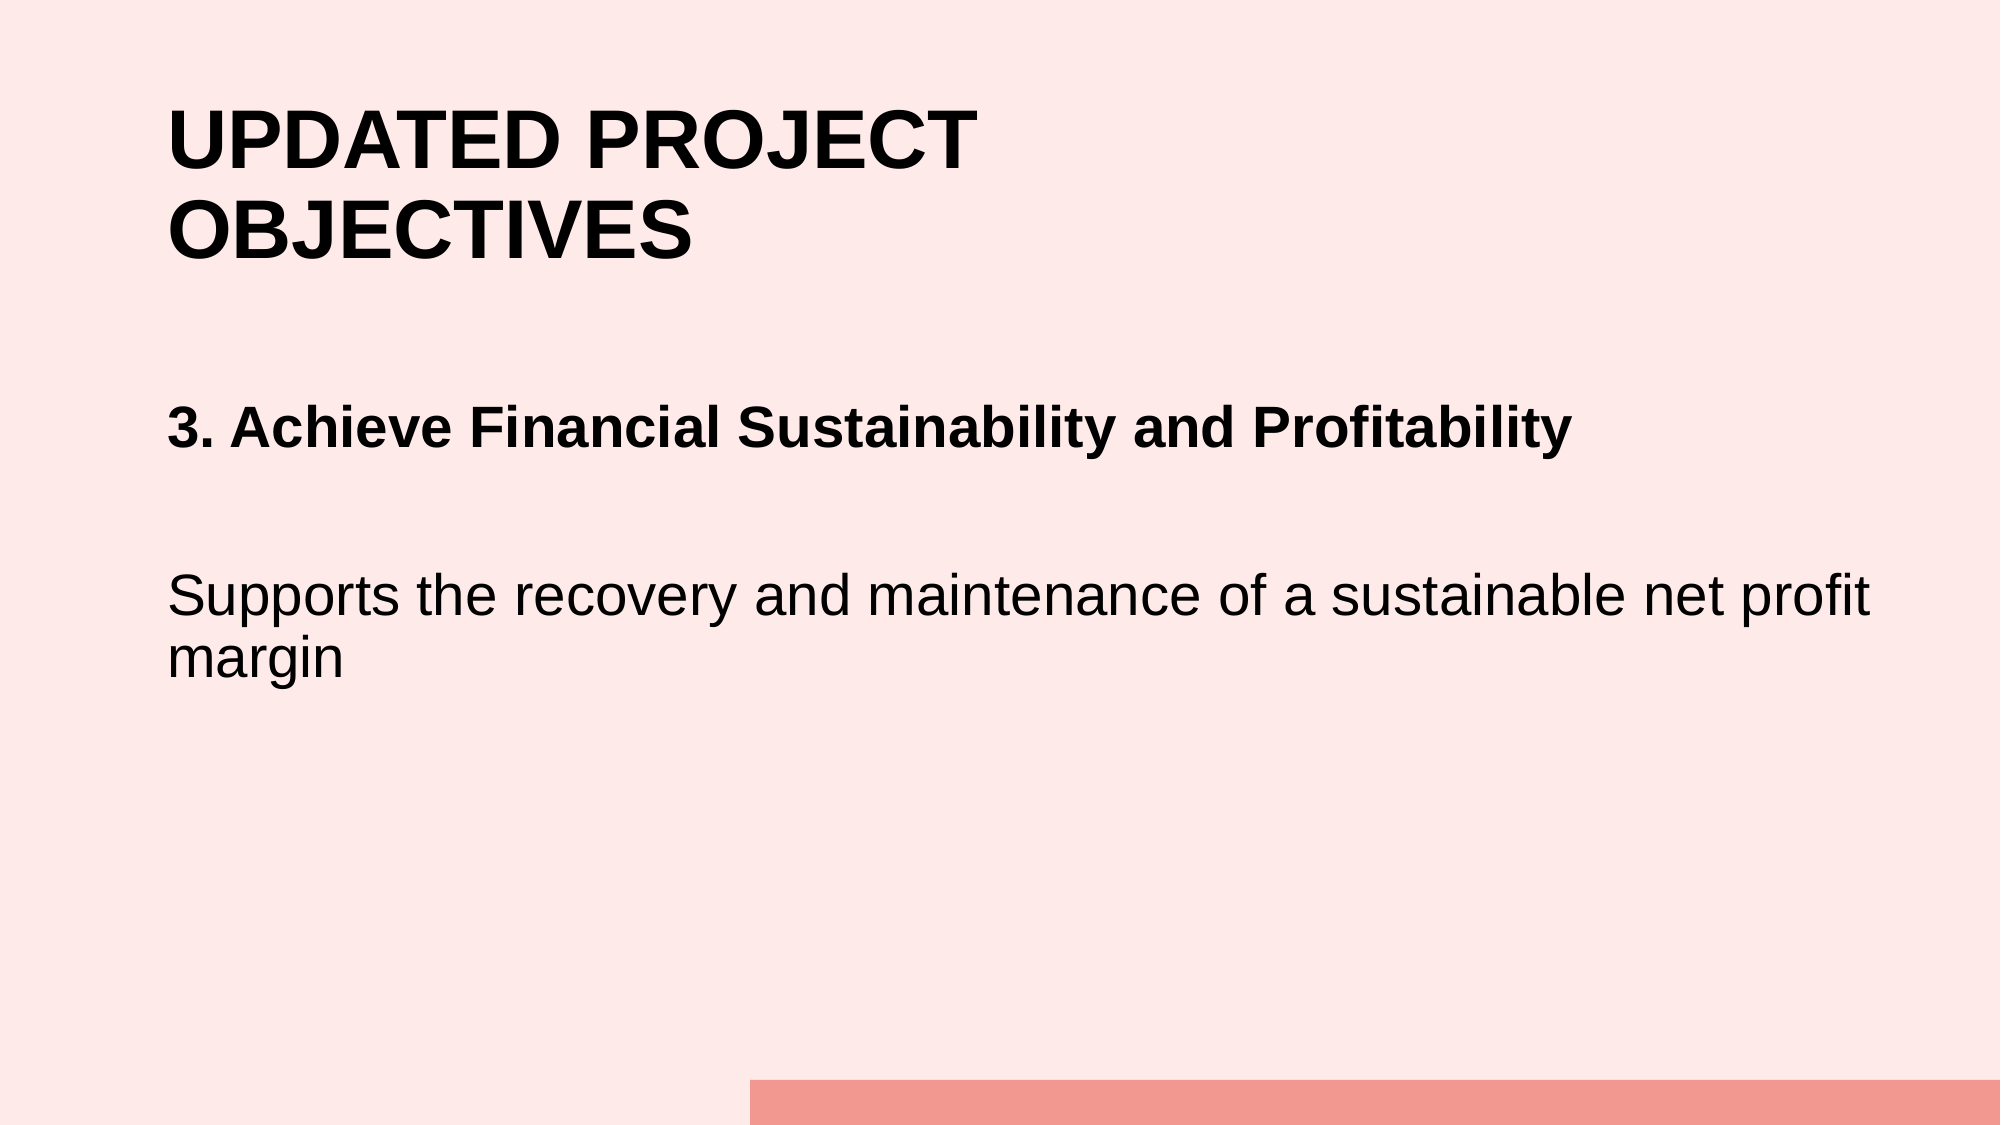

# Updated Project Objectives
3. Achieve Financial Sustainability and Profitability

Supports the recovery and maintenance of a sustainable net profit margin